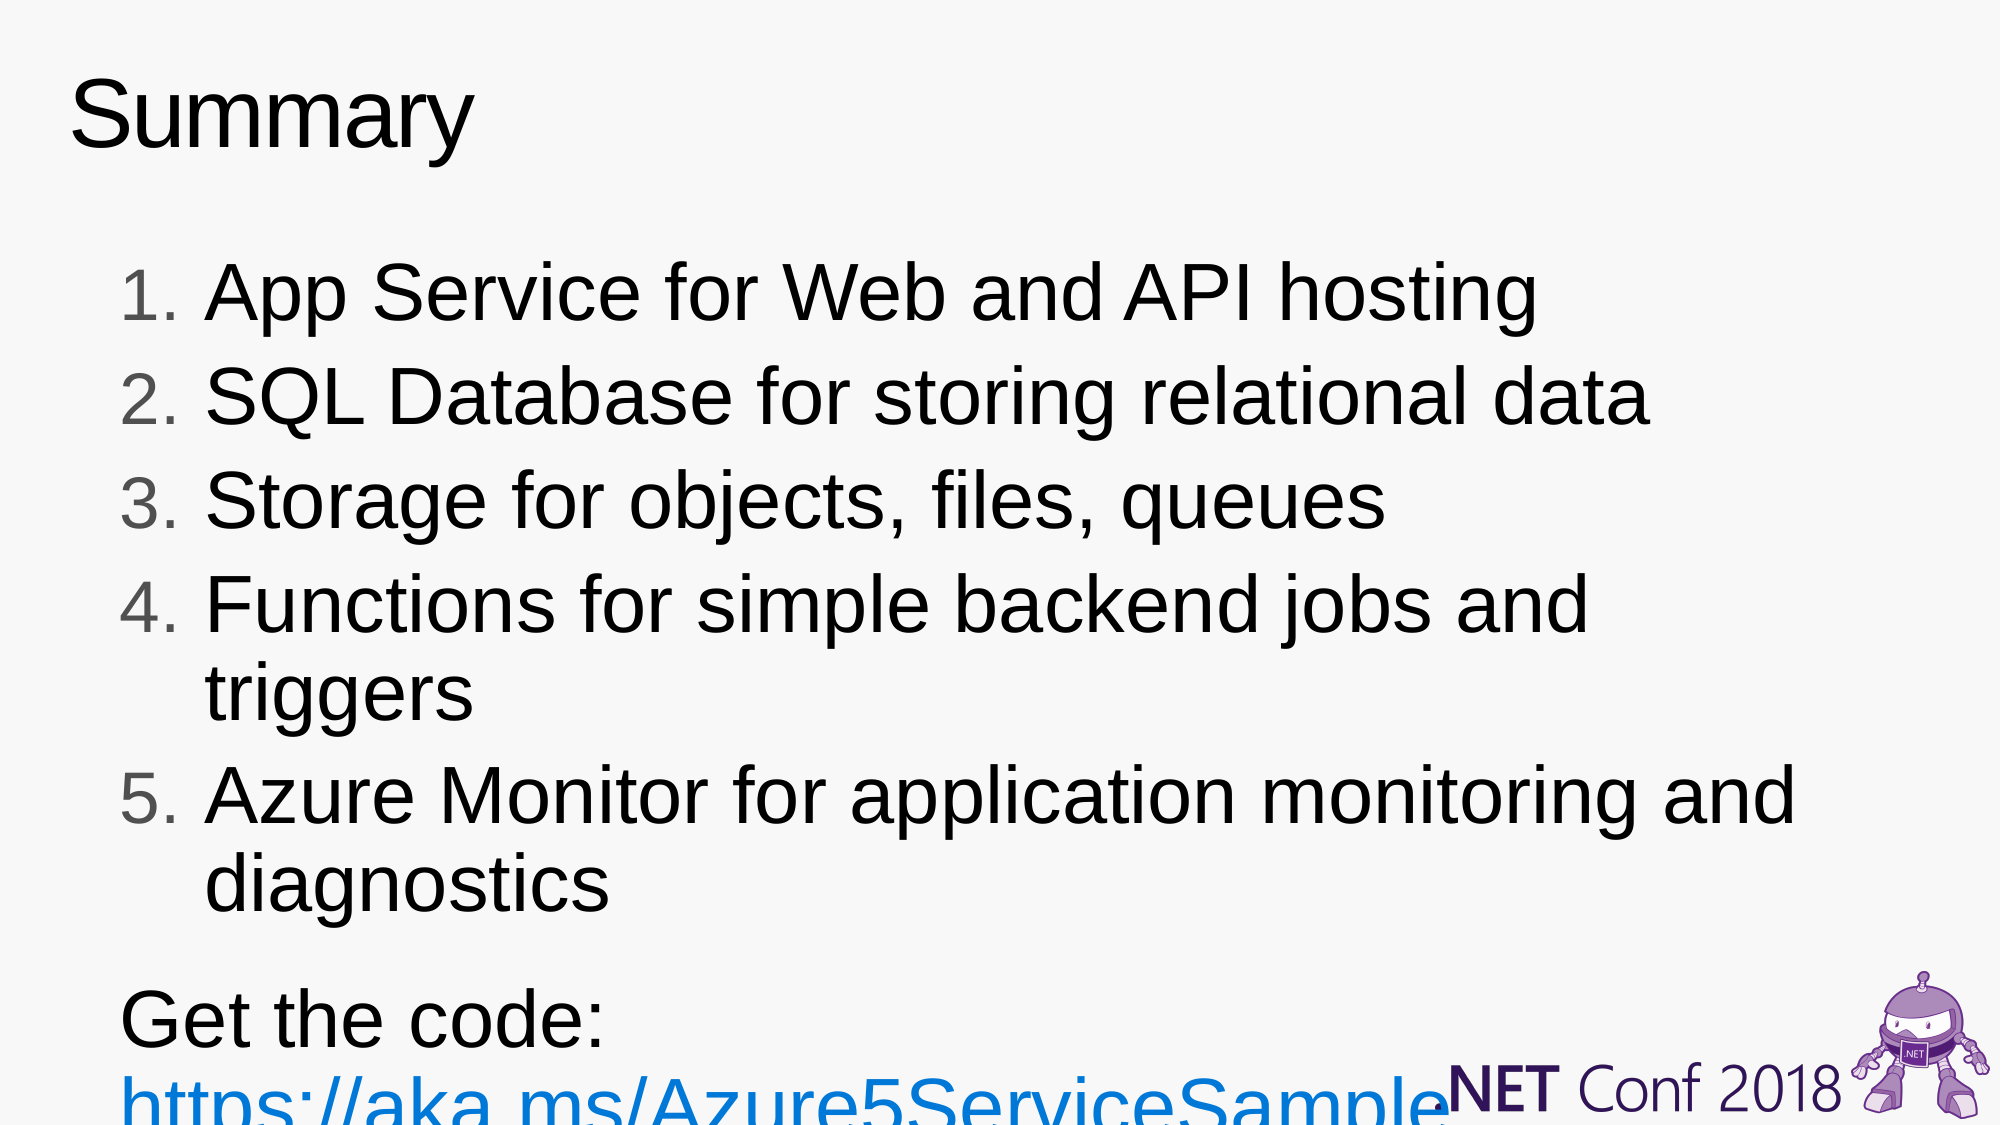

# Summary
App Service for Web and API hosting
SQL Database for storing relational data
Storage for objects, files, queues
Functions for simple backend jobs and triggers
Azure Monitor for application monitoring and diagnostics

Get the code: https://aka.ms/Azure5ServiceSample